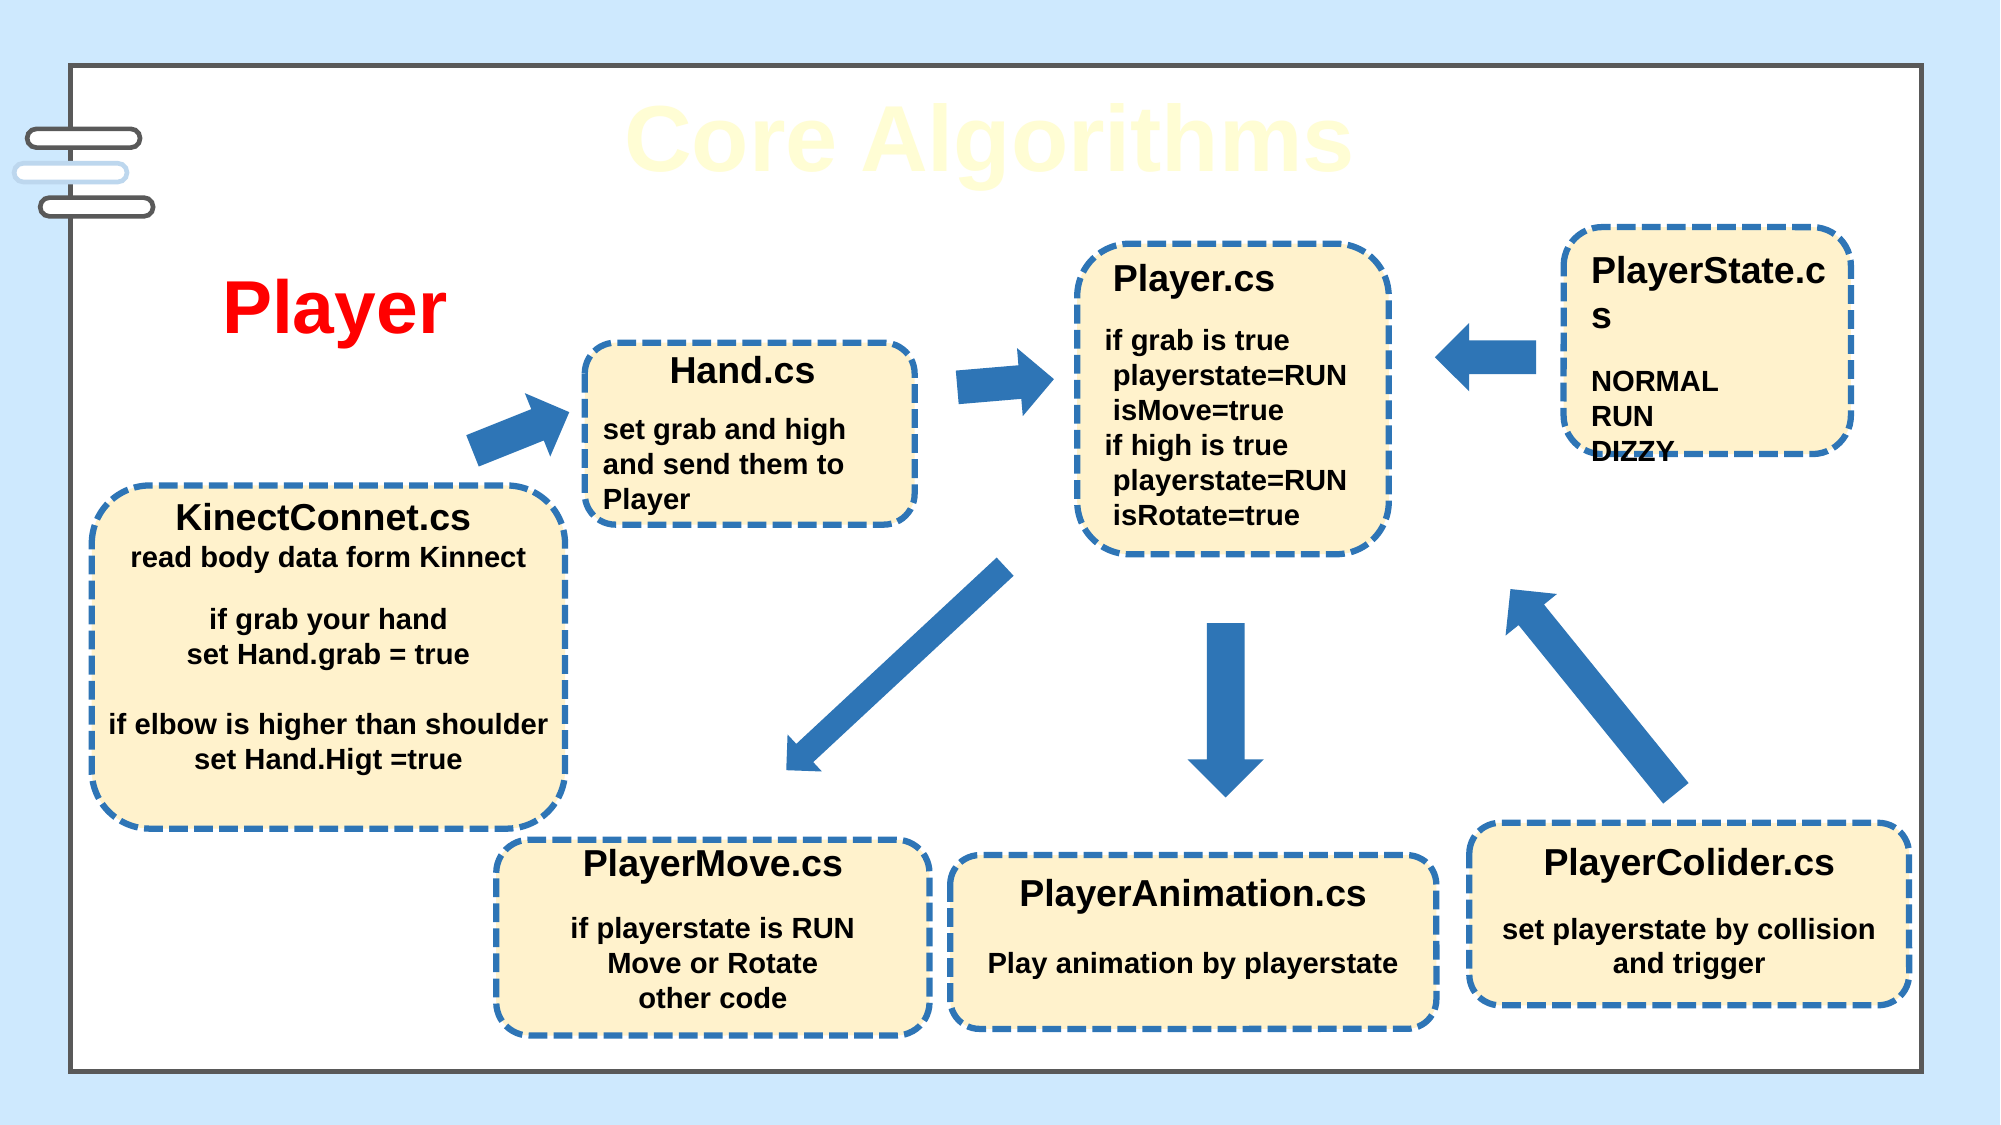

Core Algorithms

Player

PlayerState.cs

NORMAL
RUN
DIZZY

 Player.cs

if grab is true
 playerstate=RUN
 isMove=true
if high is true
 playerstate=RUN
 isRotate=true

Hand.cs
set grab and high
and send them to Player

KinectConnet.cs
read body data form Kinnect

if grab your hand
set Hand.grab = true

if elbow is higher than shoulder
set Hand.Higt =true

PlayerColider.cs

set playerstate by collision and trigger
PlayerMove.cs

if playerstate is RUN
Move or Rotate
other code

PlayerAnimation.cs

Play animation by playerstate